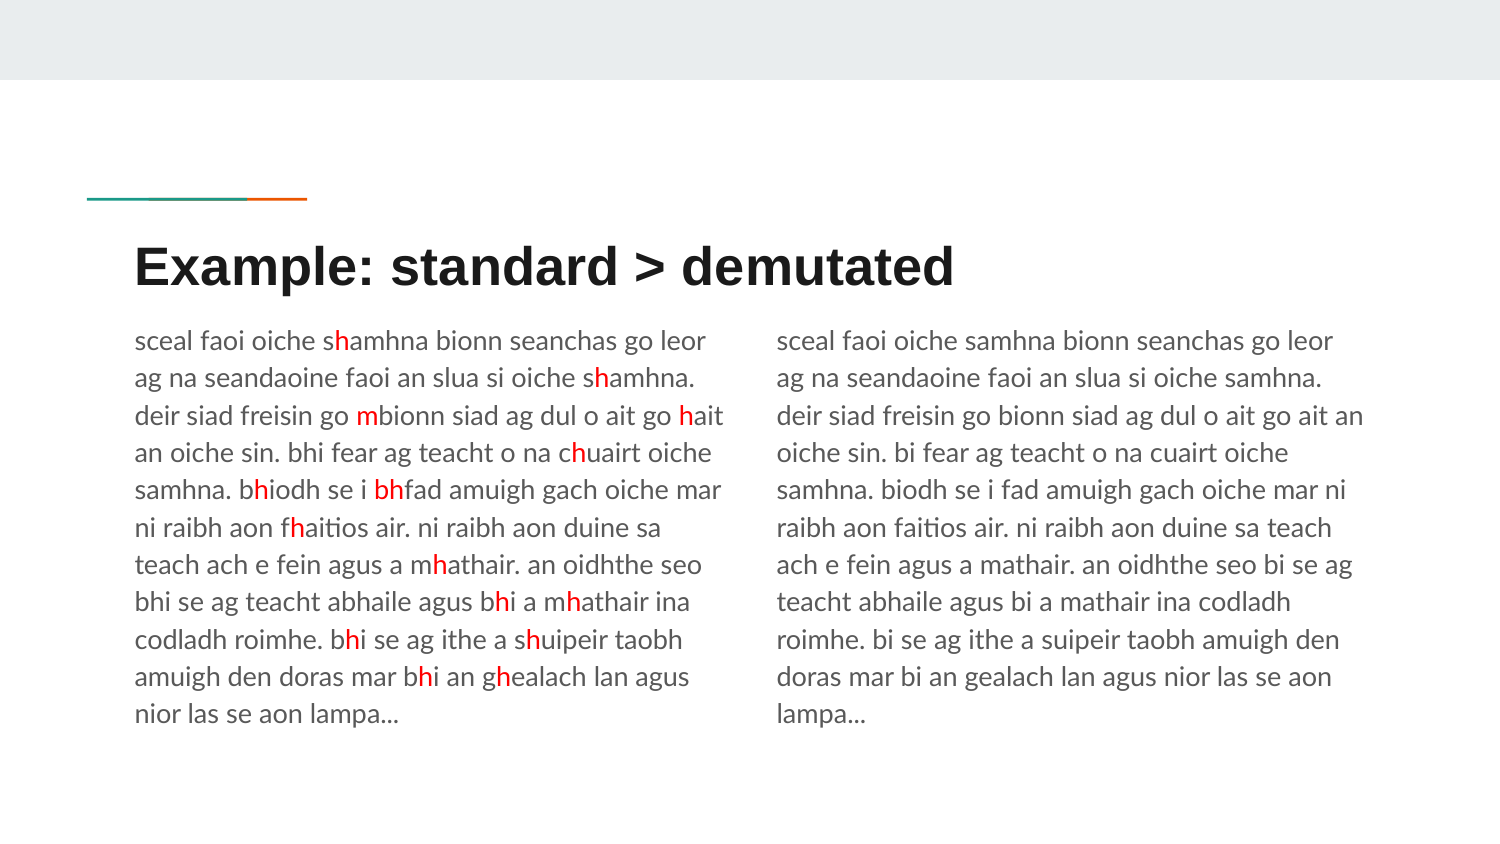

# Example: standard > demutated
sceal faoi oiche shamhna bionn seanchas go leor ag na seandaoine faoi an slua si oiche shamhna. deir siad freisin go mbionn siad ag dul o ait go hait an oiche sin. bhi fear ag teacht o na chuairt oiche samhna. bhiodh se i bhfad amuigh gach oiche mar ni raibh aon fhaitios air. ni raibh aon duine sa teach ach e fein agus a mhathair. an oidhthe seo bhi se ag teacht abhaile agus bhi a mhathair ina codladh roimhe. bhi se ag ithe a shuipeir taobh amuigh den doras mar bhi an ghealach lan agus nior las se aon lampa...
sceal faoi oiche samhna bionn seanchas go leor ag na seandaoine faoi an slua si oiche samhna. deir siad freisin go bionn siad ag dul o ait go ait an oiche sin. bi fear ag teacht o na cuairt oiche samhna. biodh se i fad amuigh gach oiche mar ni raibh aon faitios air. ni raibh aon duine sa teach ach e fein agus a mathair. an oidhthe seo bi se ag teacht abhaile agus bi a mathair ina codladh roimhe. bi se ag ithe a suipeir taobh amuigh den doras mar bi an gealach lan agus nior las se aon lampa...